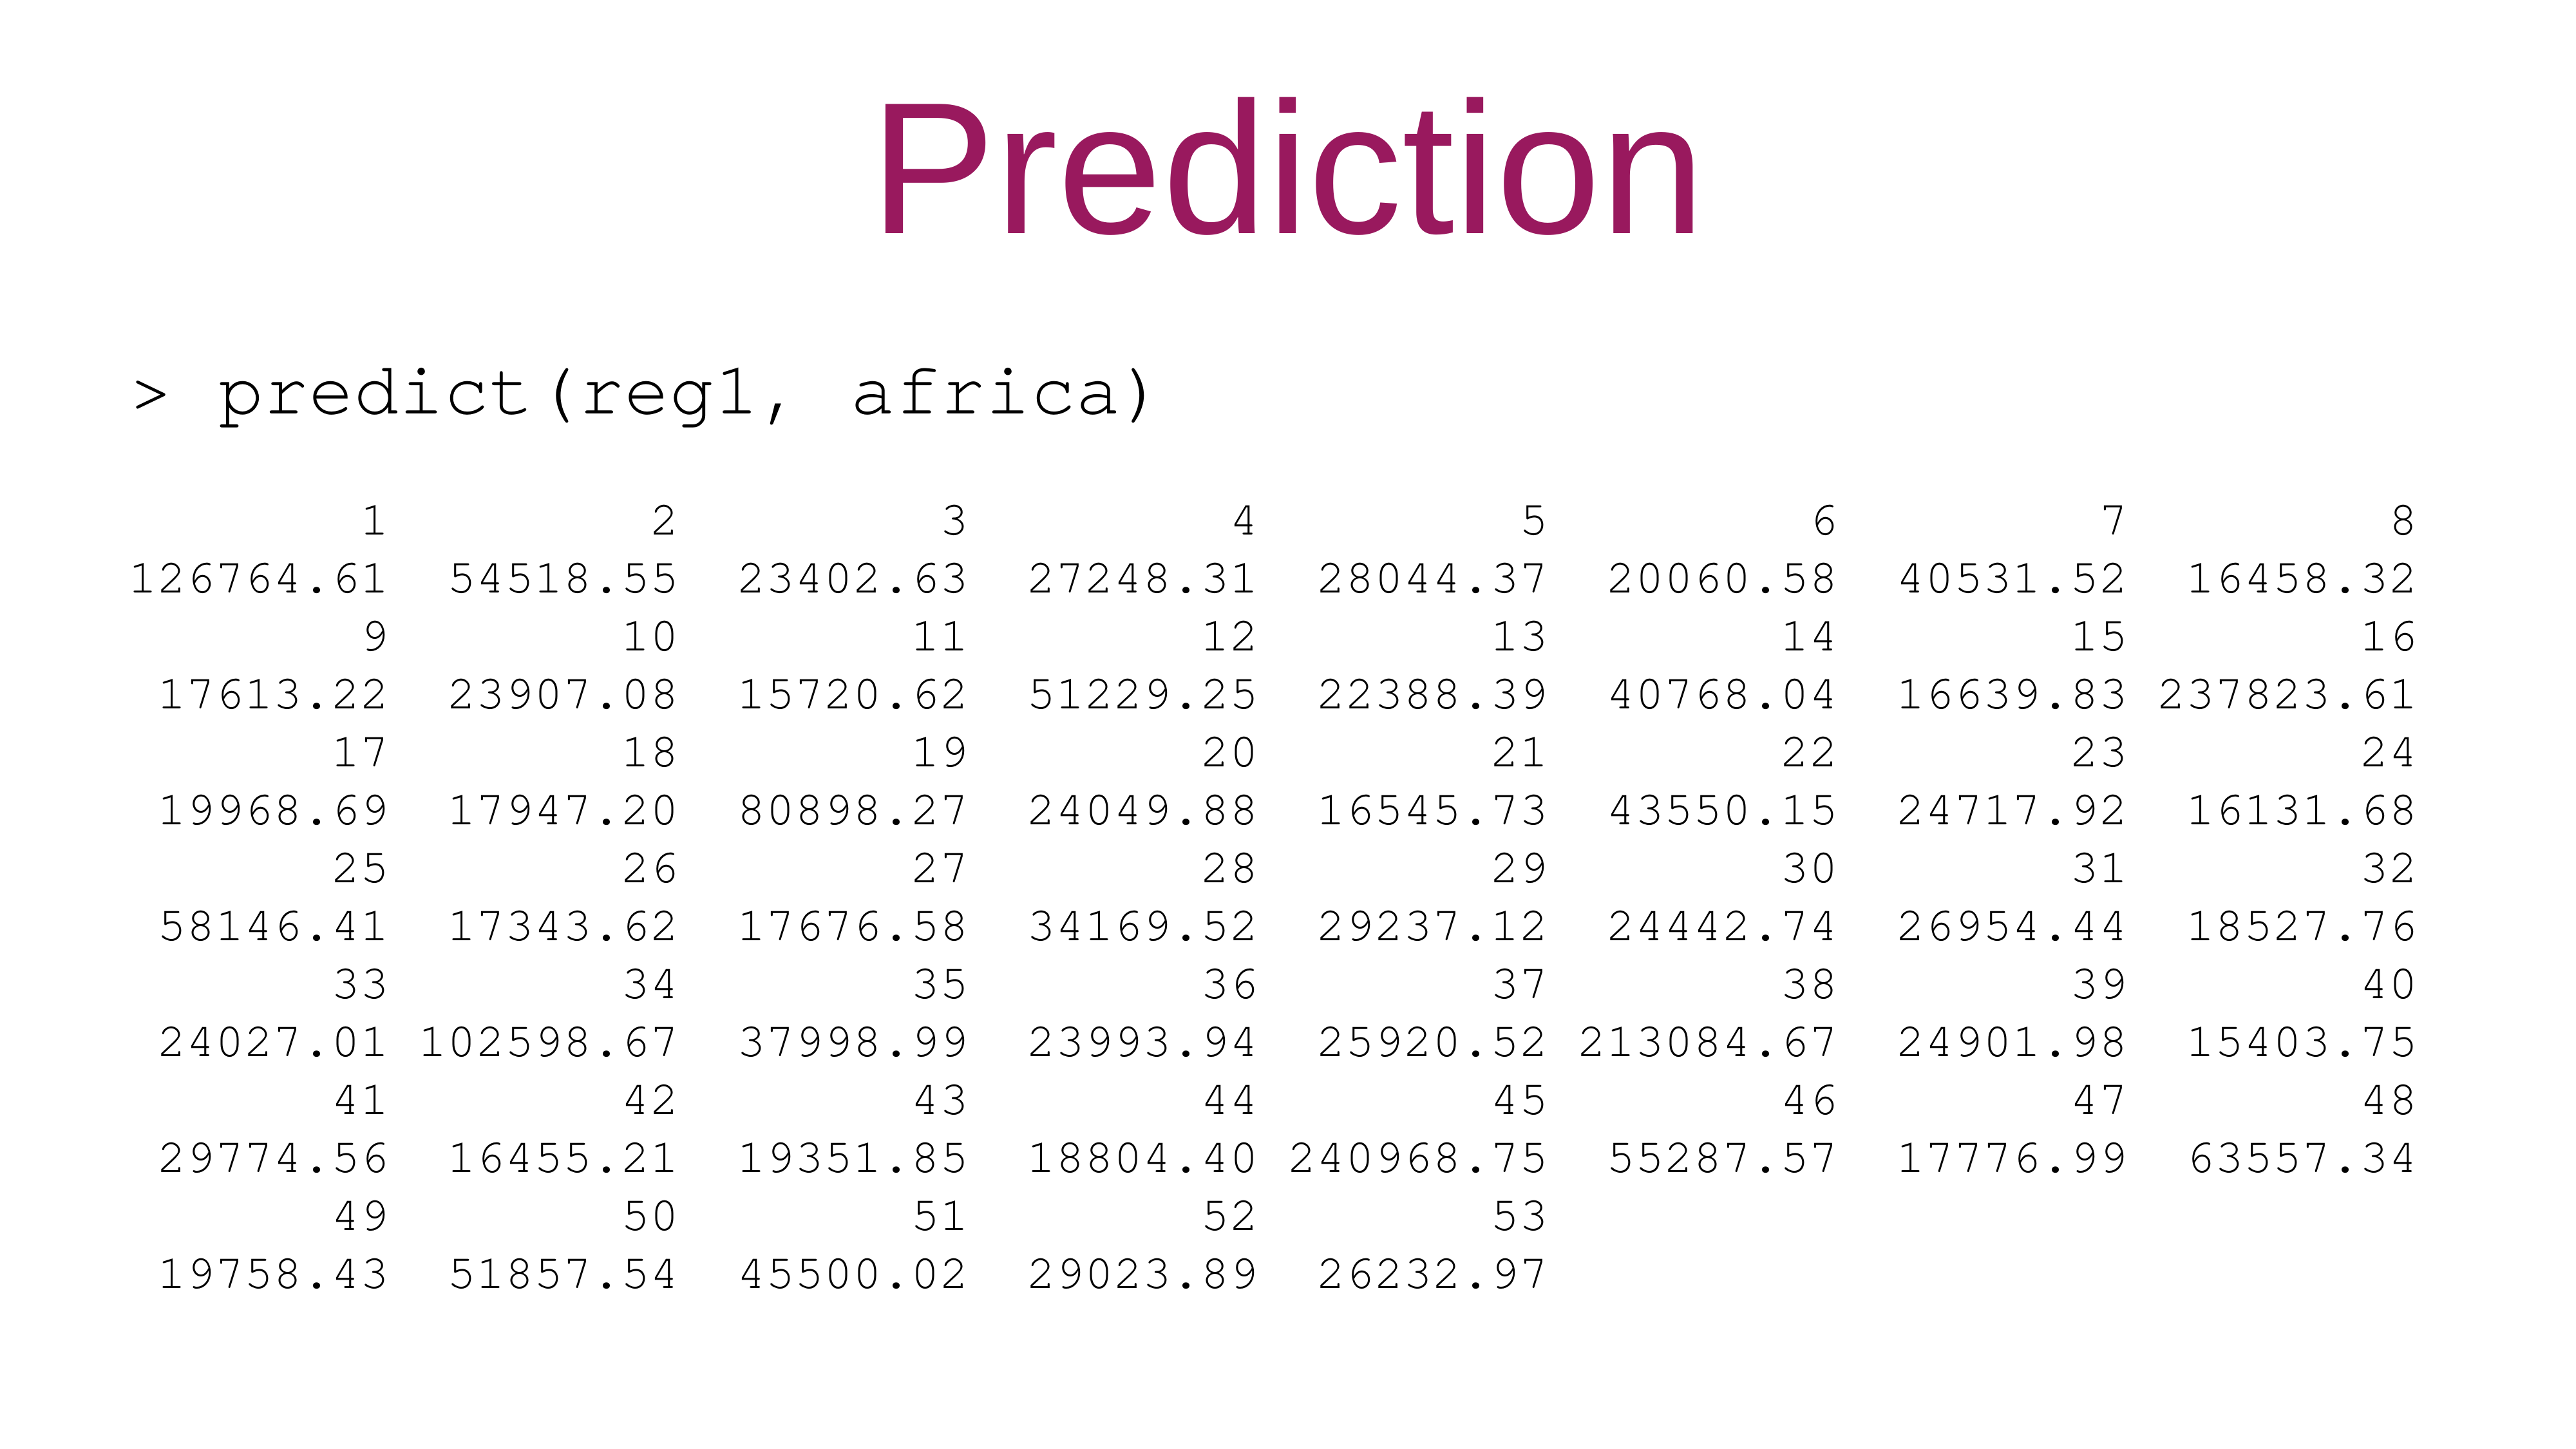

Prediction
> predict(reg1, africa)

        1         2         3         4         5         6         7         8
126764.61  54518.55  23402.63  27248.31  28044.37  20060.58  40531.52  16458.32
        9        10        11        12        13        14        15        16
 17613.22  23907.08  15720.62  51229.25  22388.39  40768.04  16639.83 237823.61
       17        18        19        20        21        22        23        24
 19968.69  17947.20  80898.27  24049.88  16545.73  43550.15  24717.92  16131.68
       25        26        27        28        29        30        31        32
 58146.41  17343.62  17676.58  34169.52  29237.12  24442.74  26954.44  18527.76
       33        34        35        36        37        38        39        40
 24027.01 102598.67  37998.99  23993.94  25920.52 213084.67  24901.98  15403.75
       41        42        43        44        45        46        47        48
 29774.56  16455.21  19351.85  18804.40 240968.75  55287.57  17776.99  63557.34
       49        50        51        52        53
 19758.43  51857.54  45500.02  29023.89  26232.97